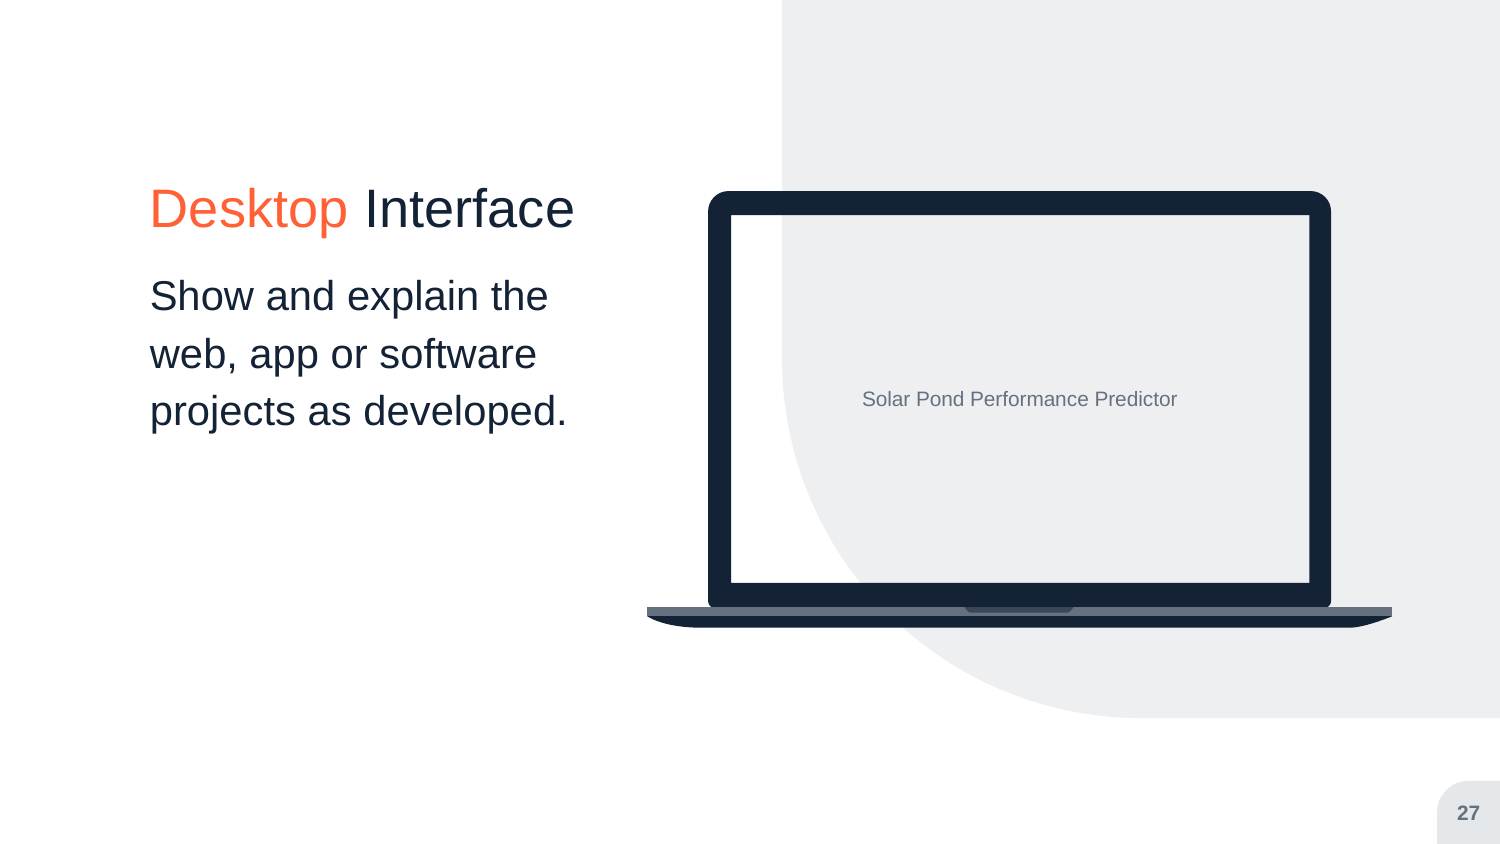

# Desktop Interface

Solar Pond Performance Predictor
Show and explain the web, app or software projects as developed.
27